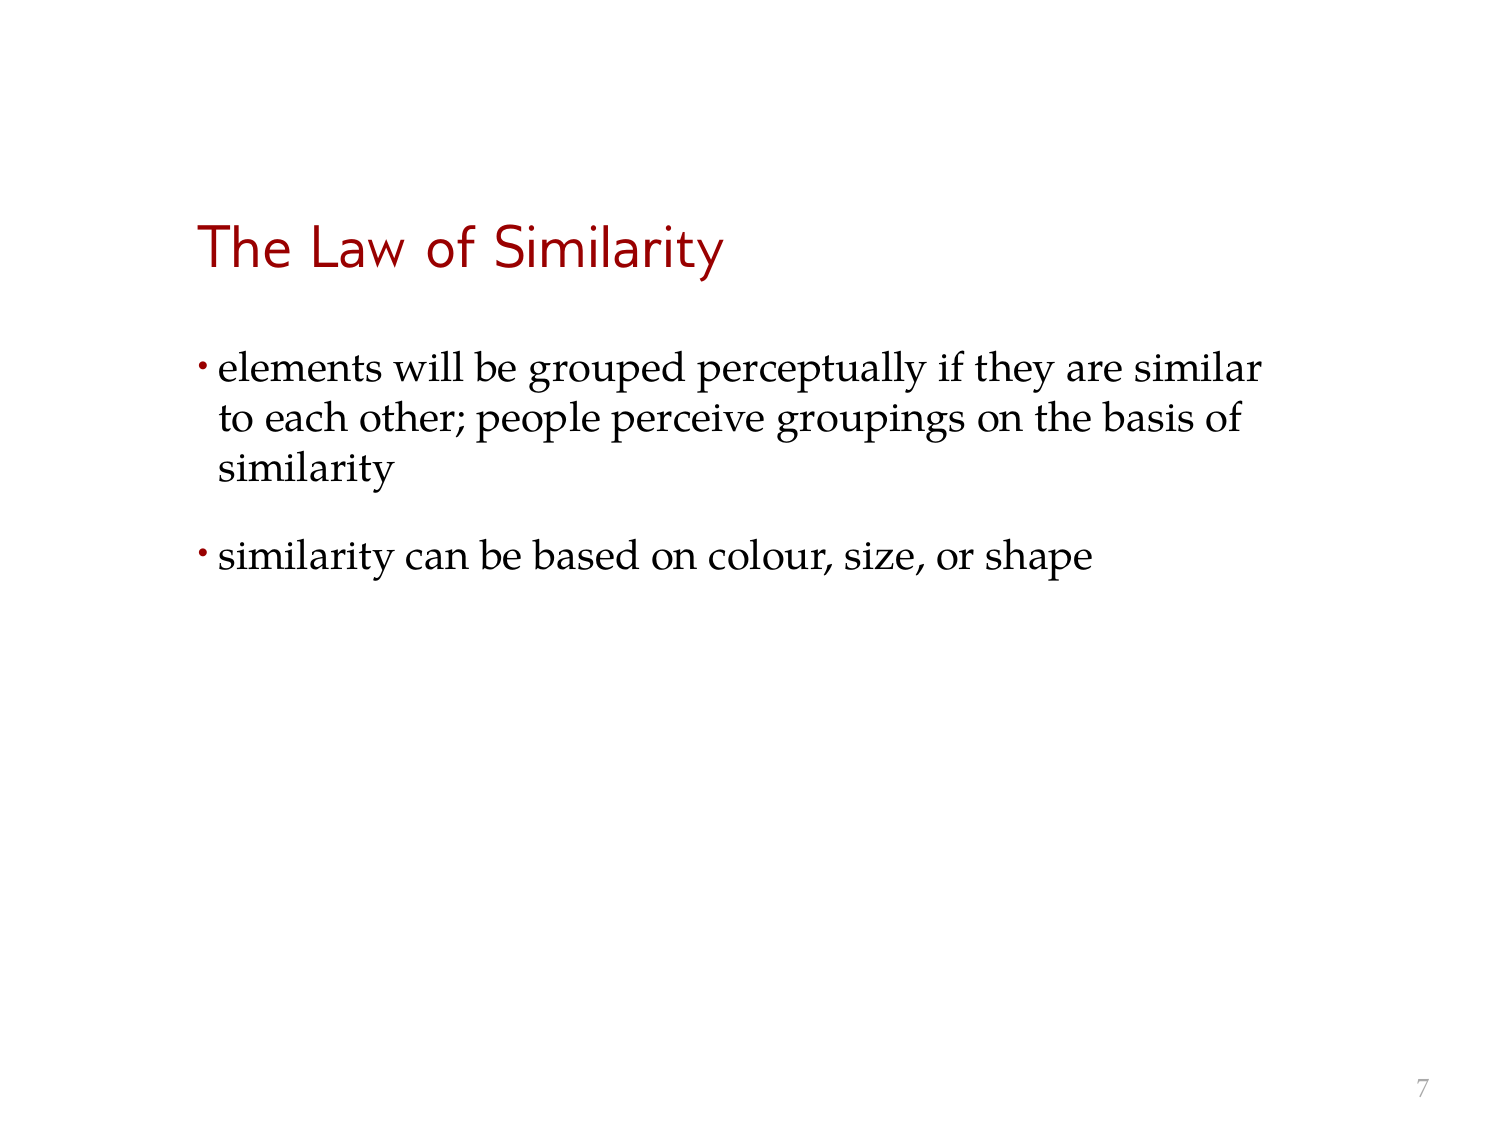

# The Law of Similarity
elements will be grouped perceptually if they are similar to each other; people perceive groupings on the basis of similarity
similarity can be based on colour, size, or shape
7